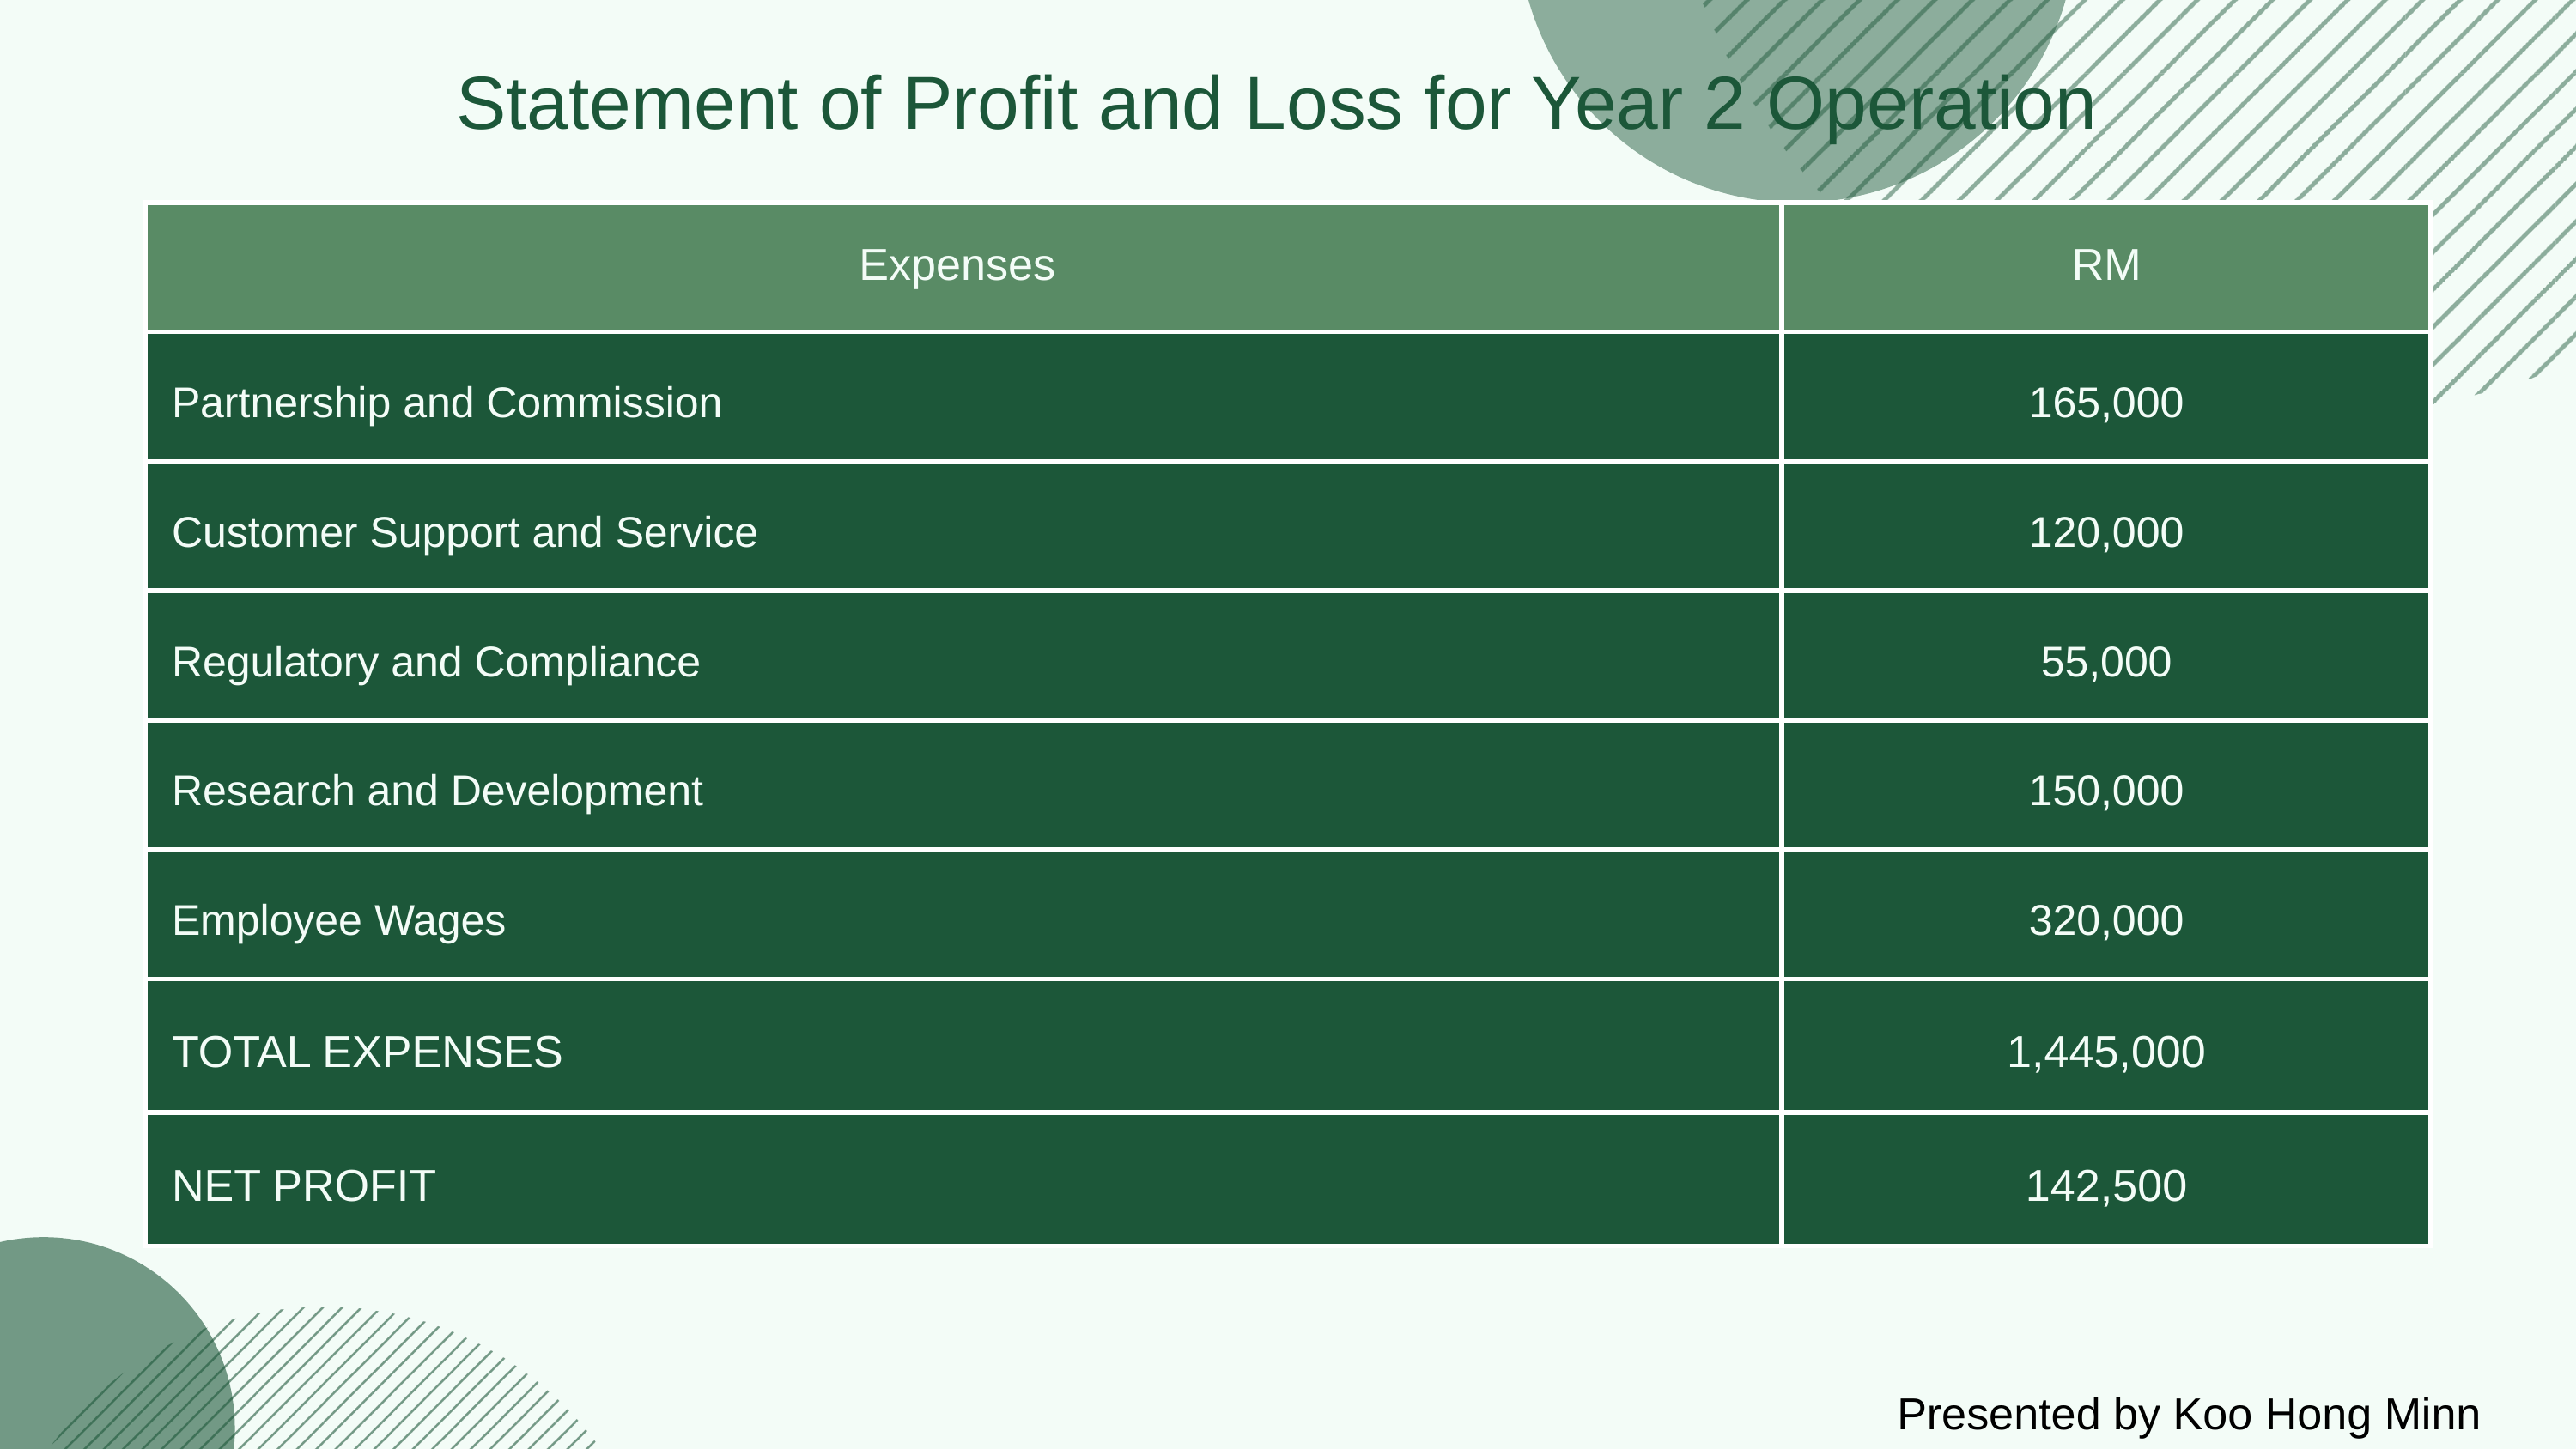

Statement of Profit and Loss for Year 2 Operation
| Expenses | RM |
| --- | --- |
| Partnership and Commission | 165,000 |
| Customer Support and Service | 120,000 |
| Regulatory and Compliance | 55,000 |
| Research and Development | 150,000 |
| Employee Wages | 320,000 |
| TOTAL EXPENSES | 1,445,000 |
| NET PROFIT | 142,500 |

Presented by Koo Hong Minn